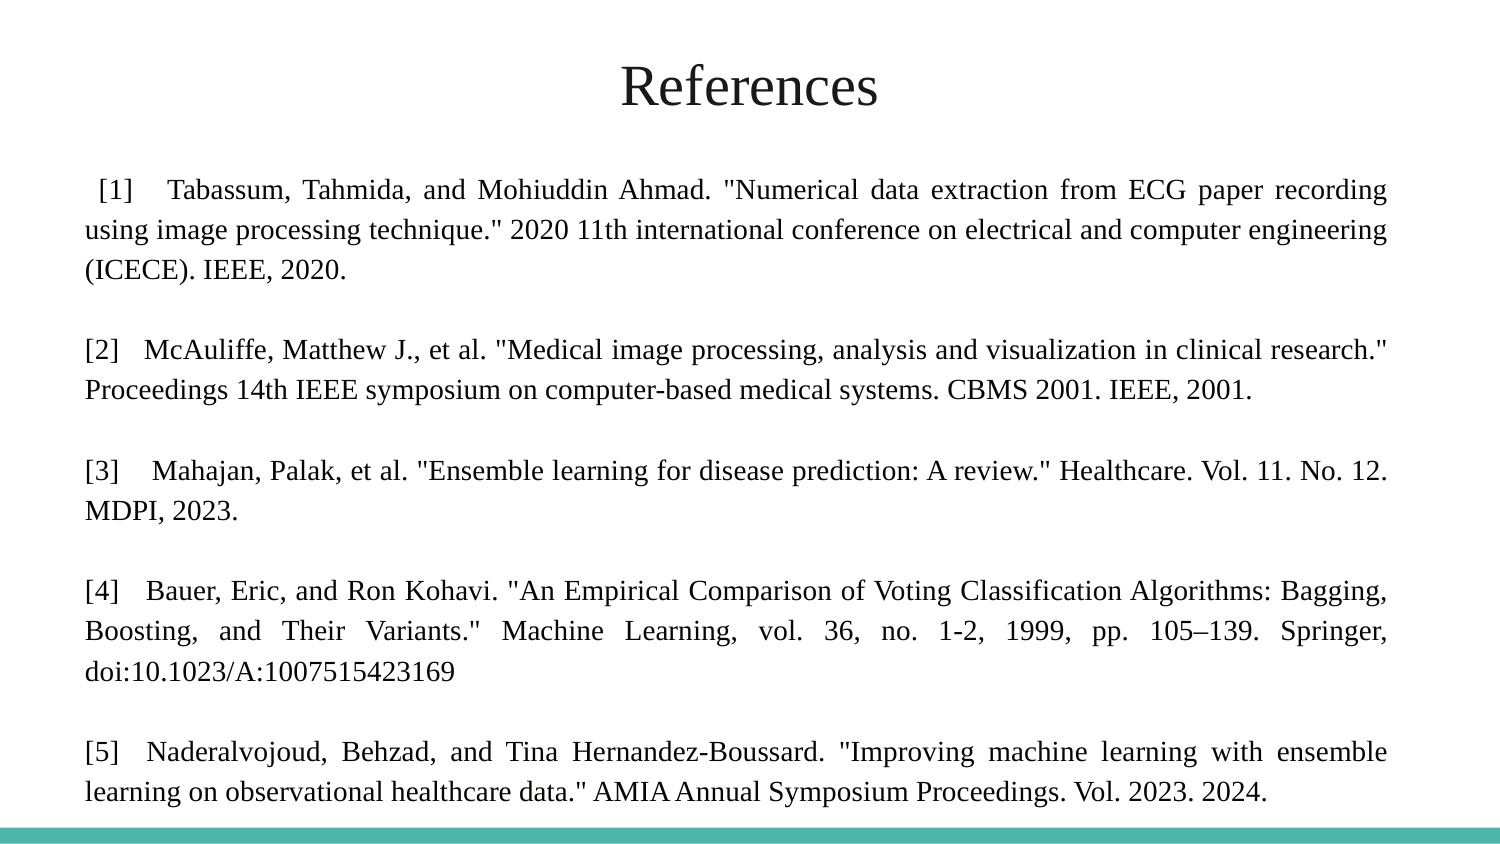

References
  [1]   Tabassum, Tahmida, and Mohiuddin Ahmad. "Numerical data extraction from ECG paper recording using image processing technique." 2020 11th international conference on electrical and computer engineering (ICECE). IEEE, 2020.

[2]   McAuliffe, Matthew J., et al. "Medical image processing, analysis and visualization in clinical research." Proceedings 14th IEEE symposium on computer-based medical systems. CBMS 2001. IEEE, 2001.

[3]    Mahajan, Palak, et al. "Ensemble learning for disease prediction: A review." Healthcare. Vol. 11. No. 12. MDPI, 2023.

[4]   Bauer, Eric, and Ron Kohavi. "An Empirical Comparison of Voting Classification Algorithms: Bagging, Boosting, and Their Variants." Machine Learning, vol. 36, no. 1-2, 1999, pp. 105–139. Springer, doi:10.1023/A:1007515423169

[5]  Naderalvojoud, Behzad, and Tina Hernandez-Boussard. "Improving machine learning with ensemble learning on observational healthcare data." AMIA Annual Symposium Proceedings. Vol. 2023. 2024.